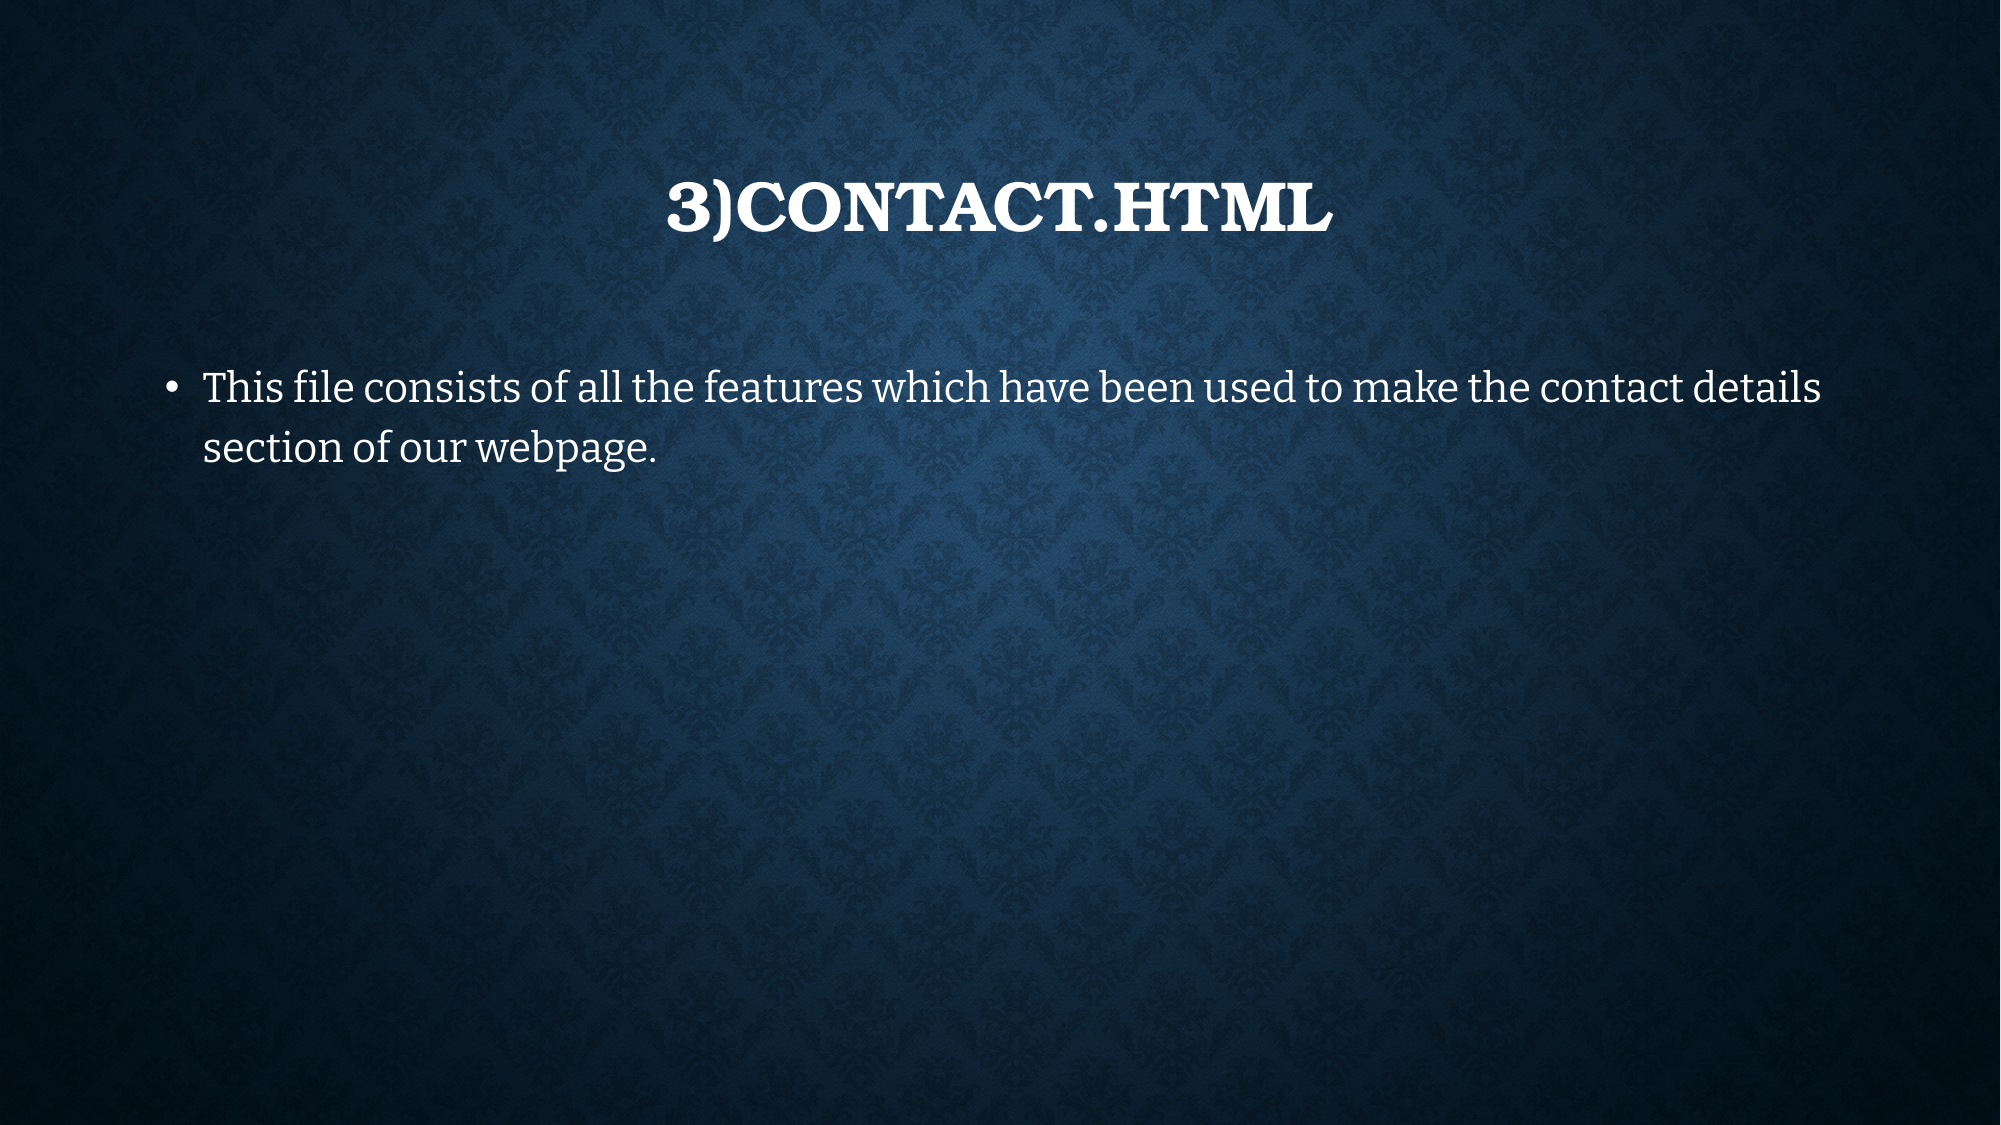

# 3)contact.html
This file consists of all the features which have been used to make the contact details section of our webpage.